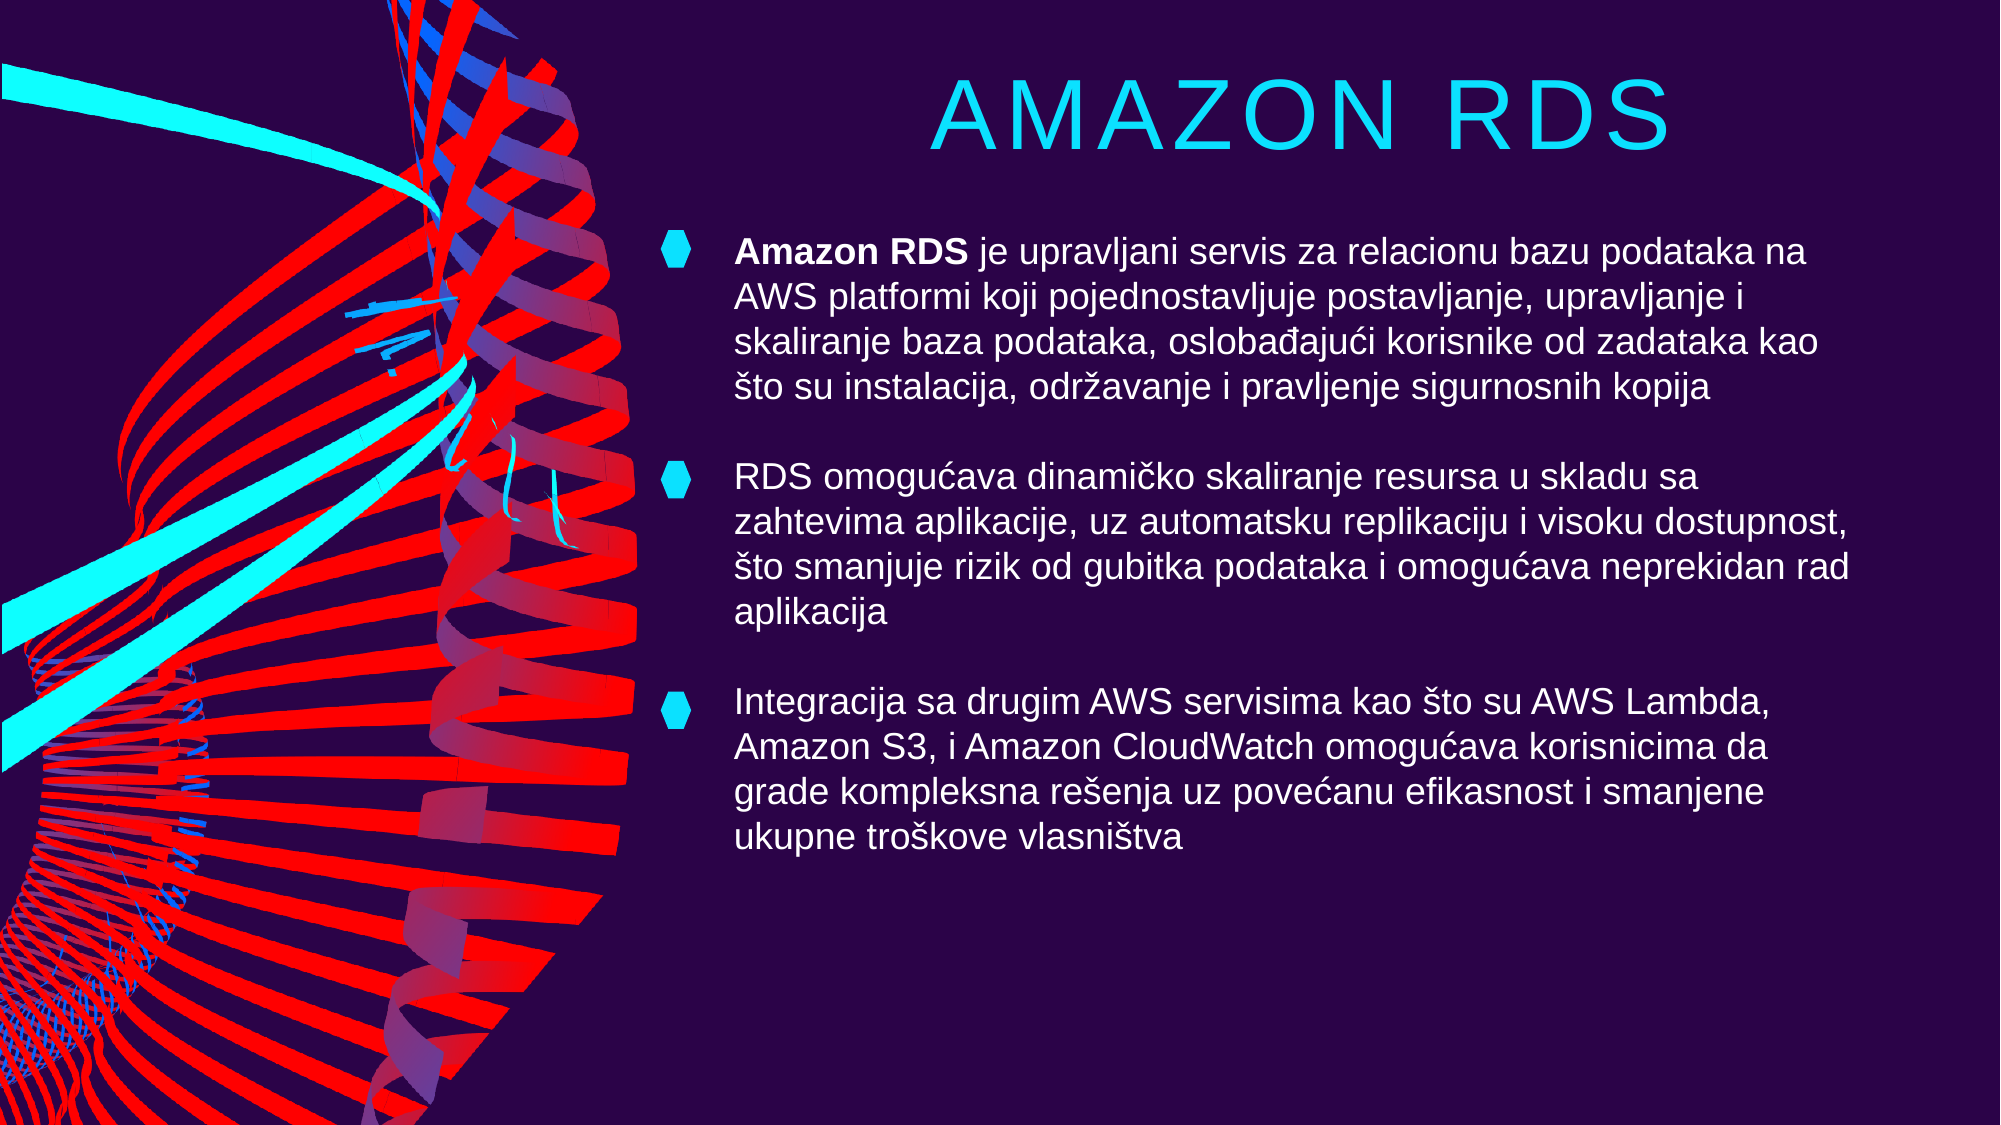

# Amazon rds
Amazon RDS je upravljani servis za relacionu bazu podataka na AWS platformi koji pojednostavljuje postavljanje, upravljanje i skaliranje baza podataka, oslobađajući korisnike od zadataka kao što su instalacija, održavanje i pravljenje sigurnosnih kopija

RDS omogućava dinamičko skaliranje resursa u skladu sa zahtevima aplikacije, uz automatsku replikaciju i visoku dostupnost, što smanjuje rizik od gubitka podataka i omogućava neprekidan rad aplikacija

Integracija sa drugim AWS servisima kao što su AWS Lambda, Amazon S3, i Amazon CloudWatch omogućava korisnicima da grade kompleksna rešenja uz povećanu efikasnost i smanjene ukupne troškove vlasništva